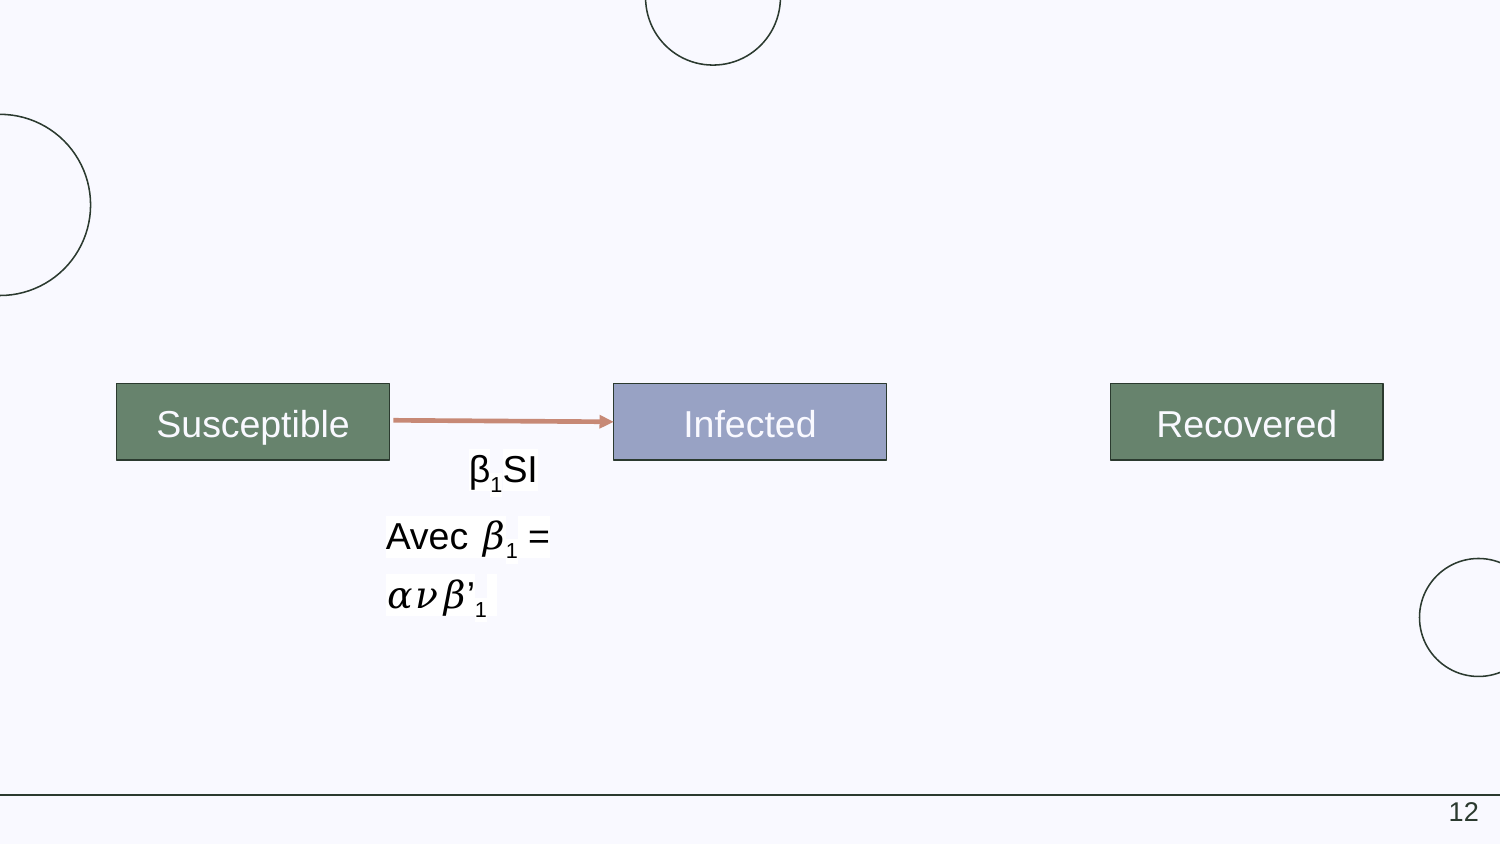

Susceptible
Infected
Recovered
β1SI
Avec 𝛽1 = 𝛼𝜈𝛽’1
12